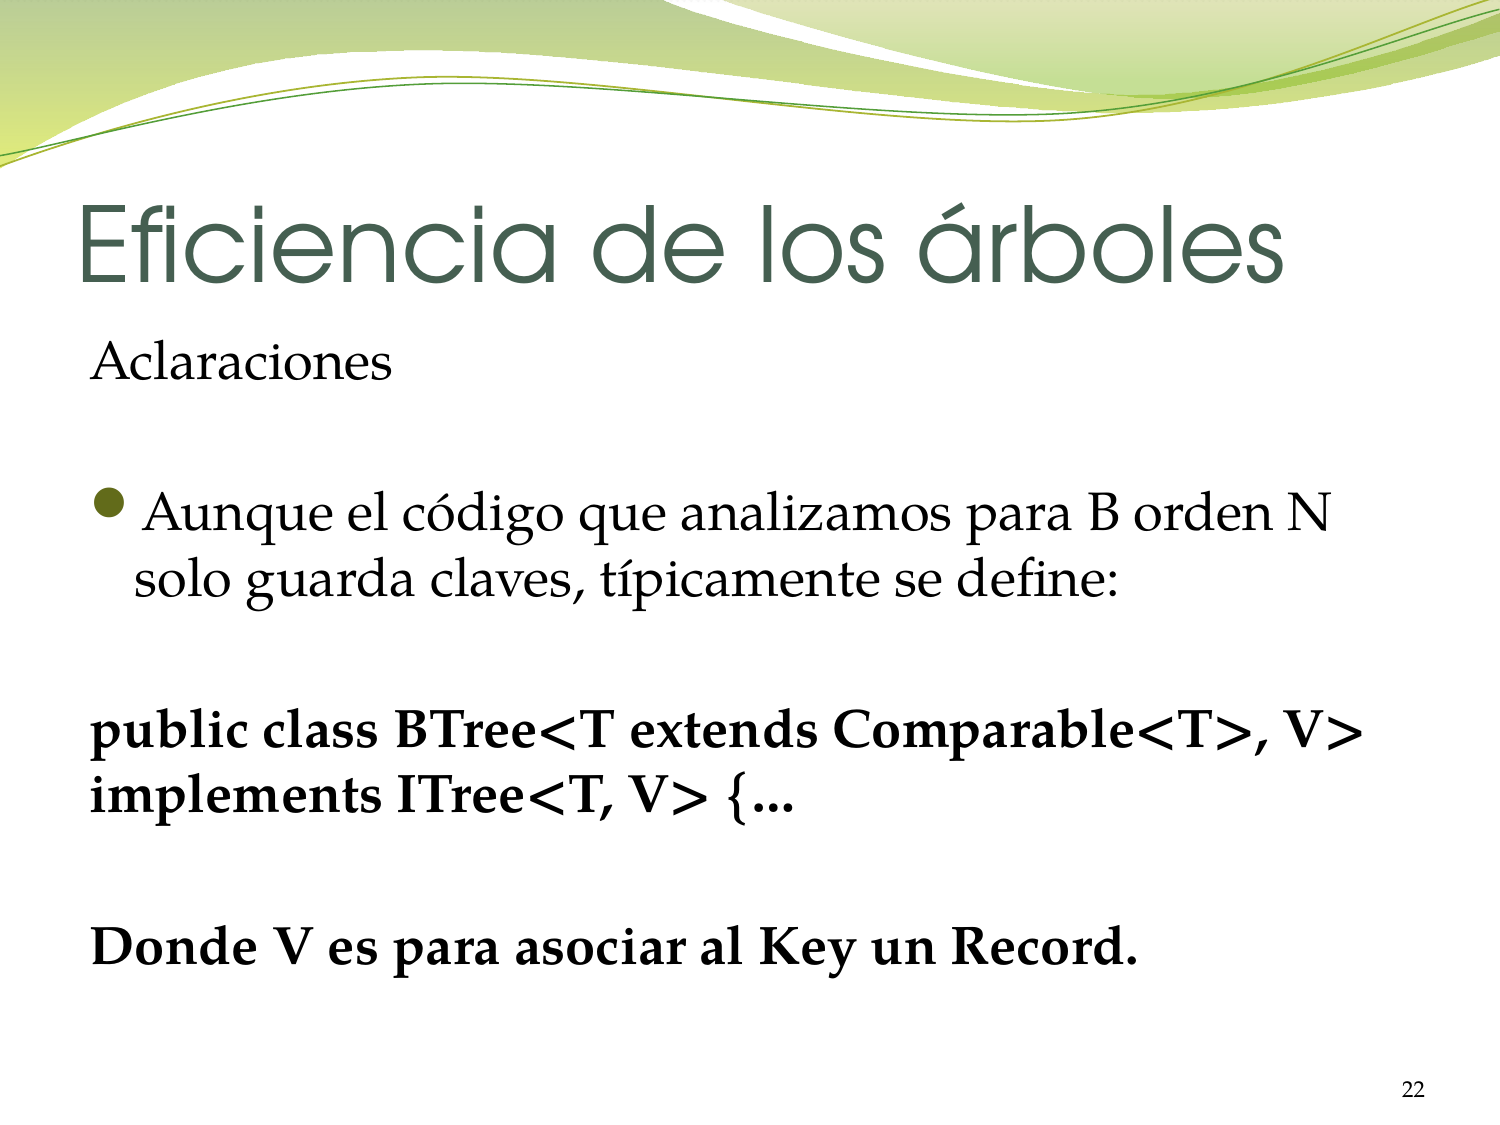

# Eficiencia de los árboles
Aclaraciones

Aunque el código que analizamos para B orden N solo guarda claves, típicamente se define:

public class BTree<T extends Comparable<T>, V> implements ITree<T, V> {…

Donde V es para asociar al Key un Record.

22